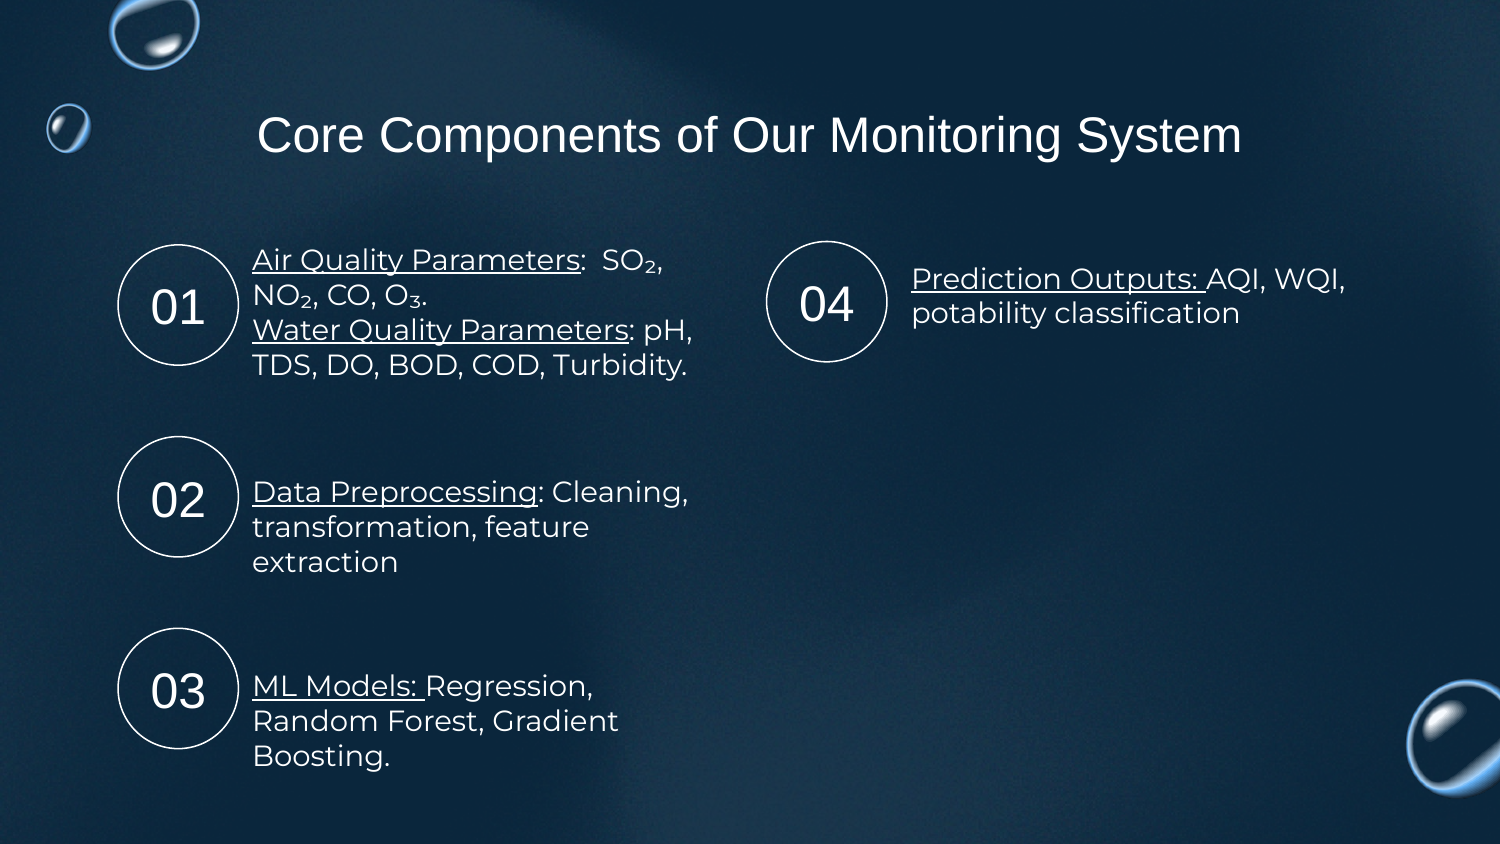

# Core Components of Our Monitoring System
Air Quality Parameters:  SO₂, NO₂, CO, O₃.
Water Quality Parameters: pH, TDS, DO, BOD, COD, Turbidity.

Prediction Outputs: AQI, WQI, potability classification
04
01

02
Data Preprocessing: Cleaning, transformation, feature extraction

03
ML Models: Regression, Random Forest, Gradient Boosting.